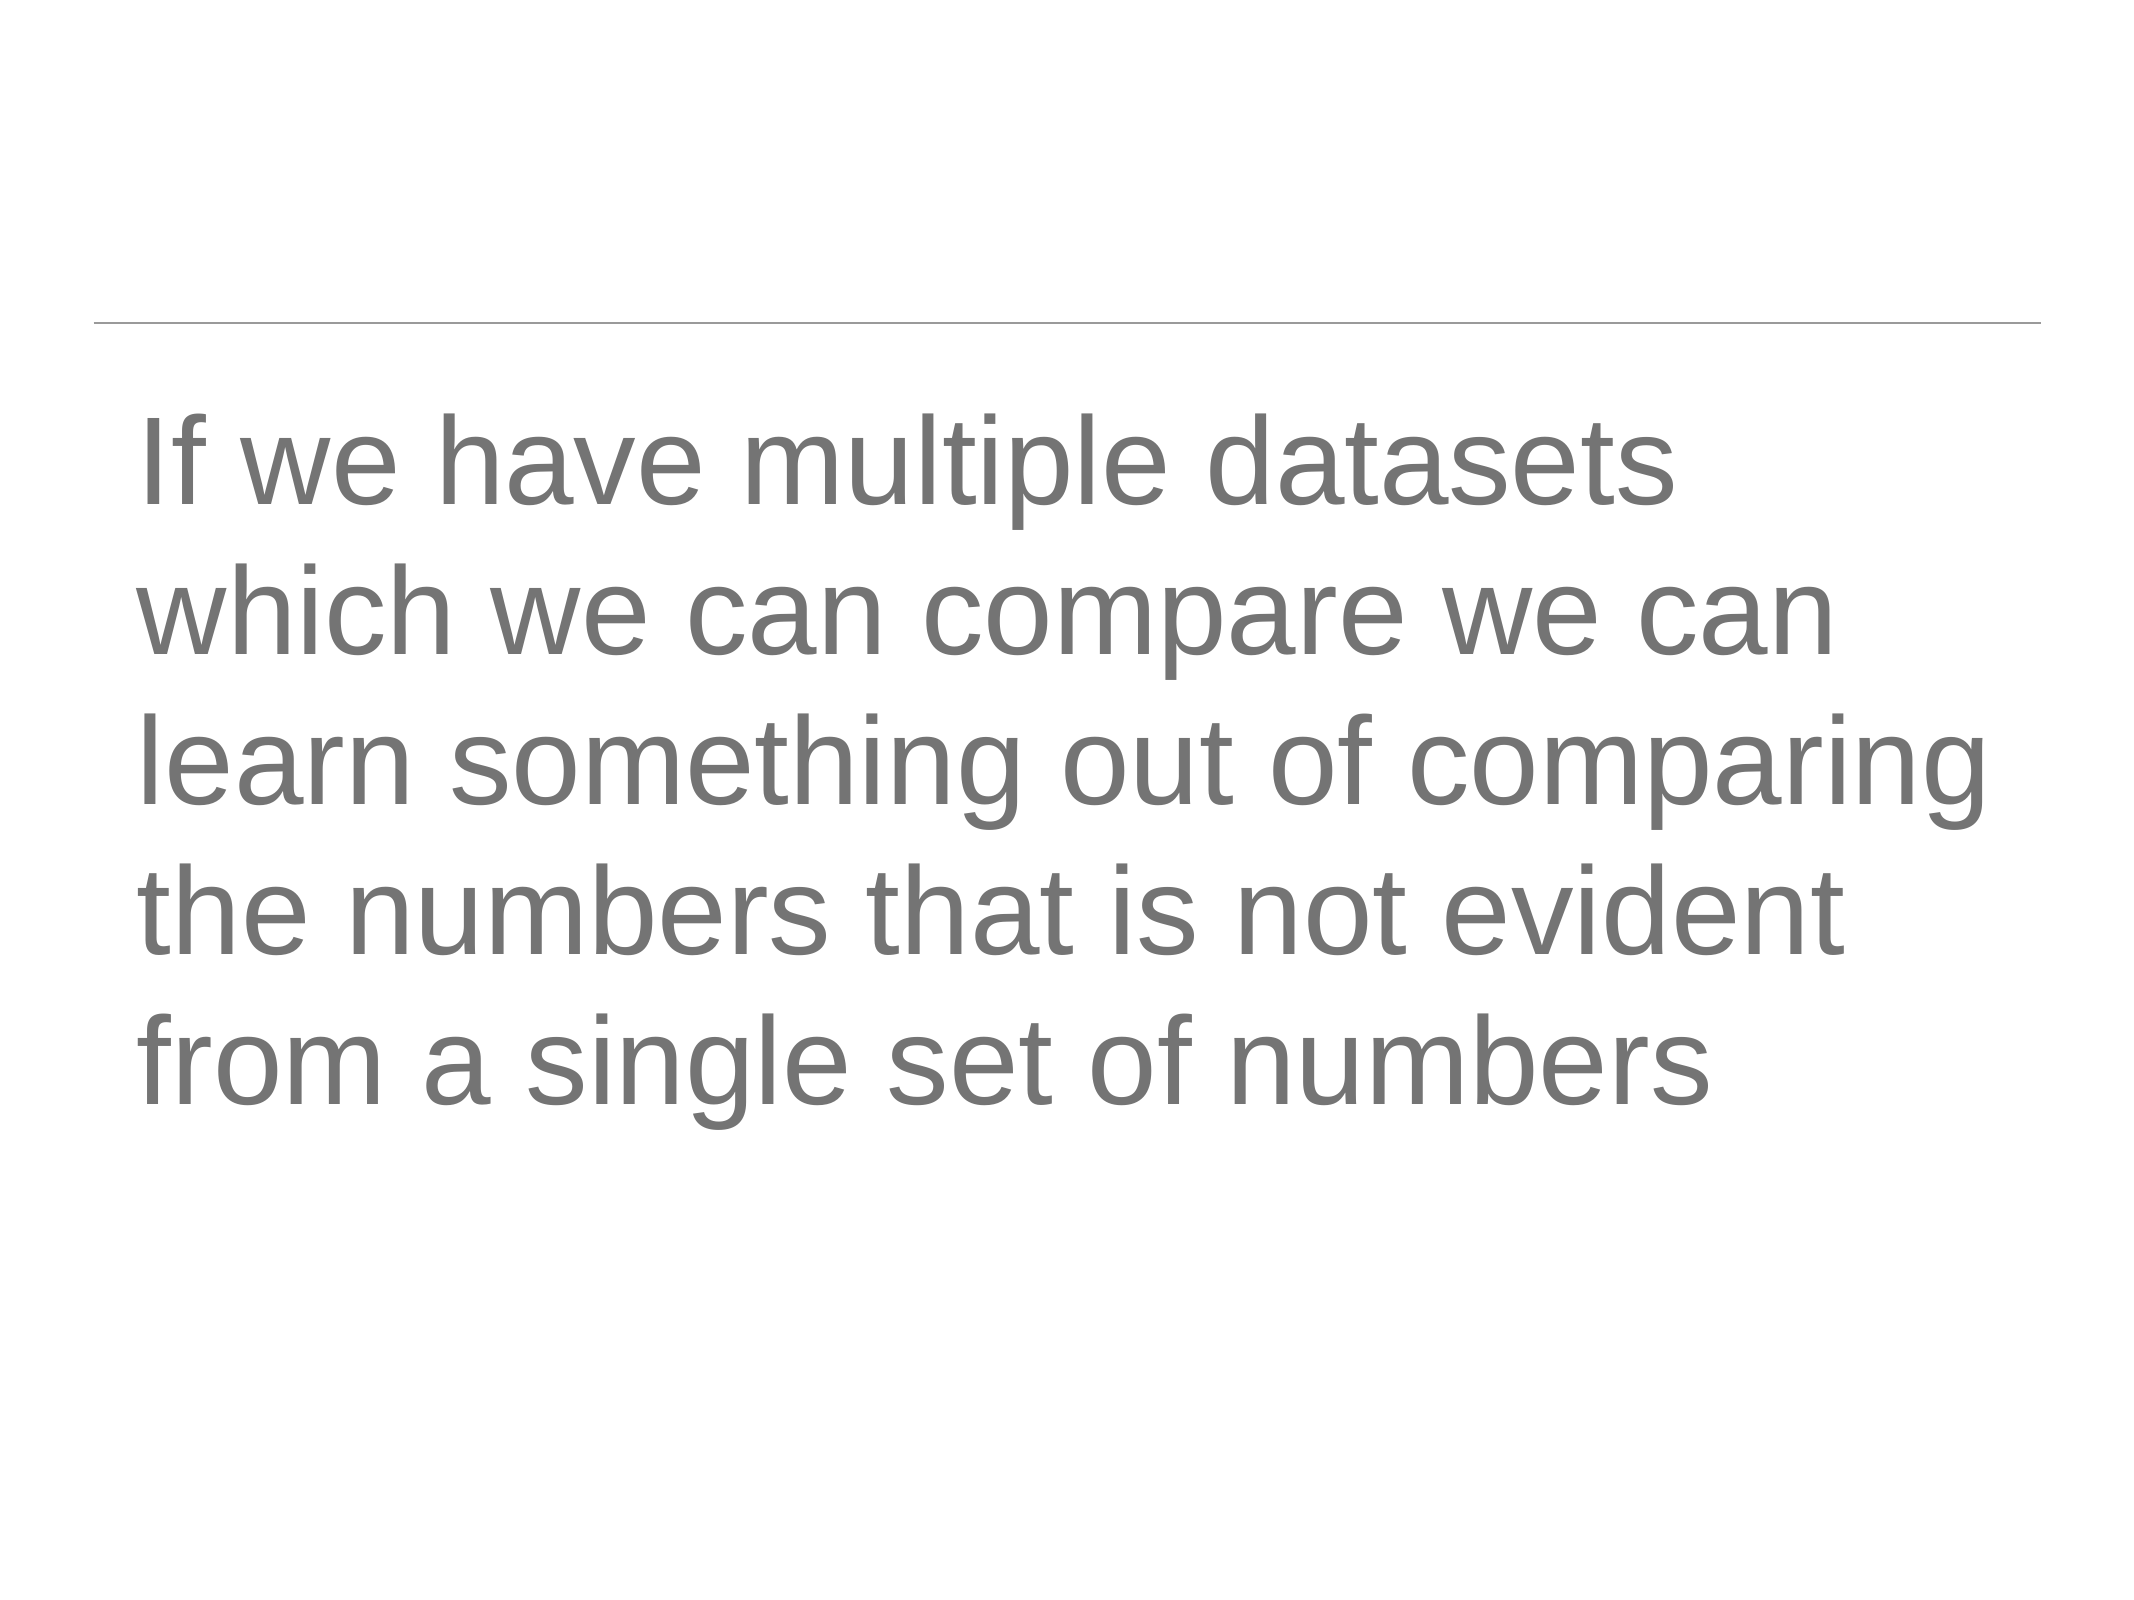

#
If we have multiple datasets which we can compare we can learn something out of comparing the numbers that is not evident from a single set of numbers